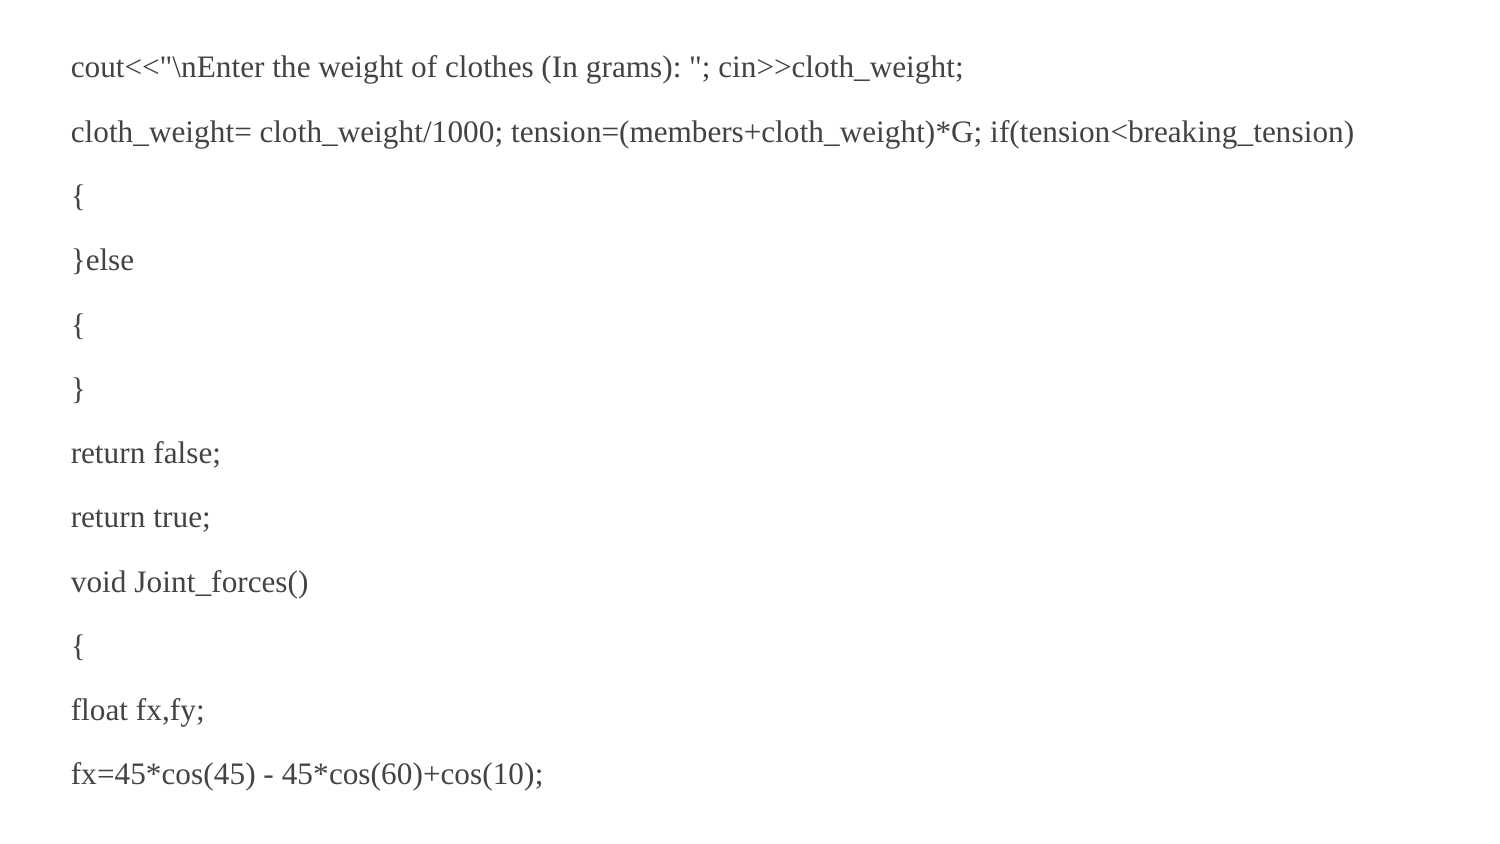

cout<<"\nEnter the weight of clothes (In grams): "; cin>>cloth_weight;
cloth_weight= cloth_weight/1000; tension=(members+cloth_weight)*G; if(tension<breaking_tension)
{
}else
{
}
return false;
return true;
void Joint_forces()
{
float fx,fy;
fx=45*cos(45) - 45*cos(60)+cos(10);